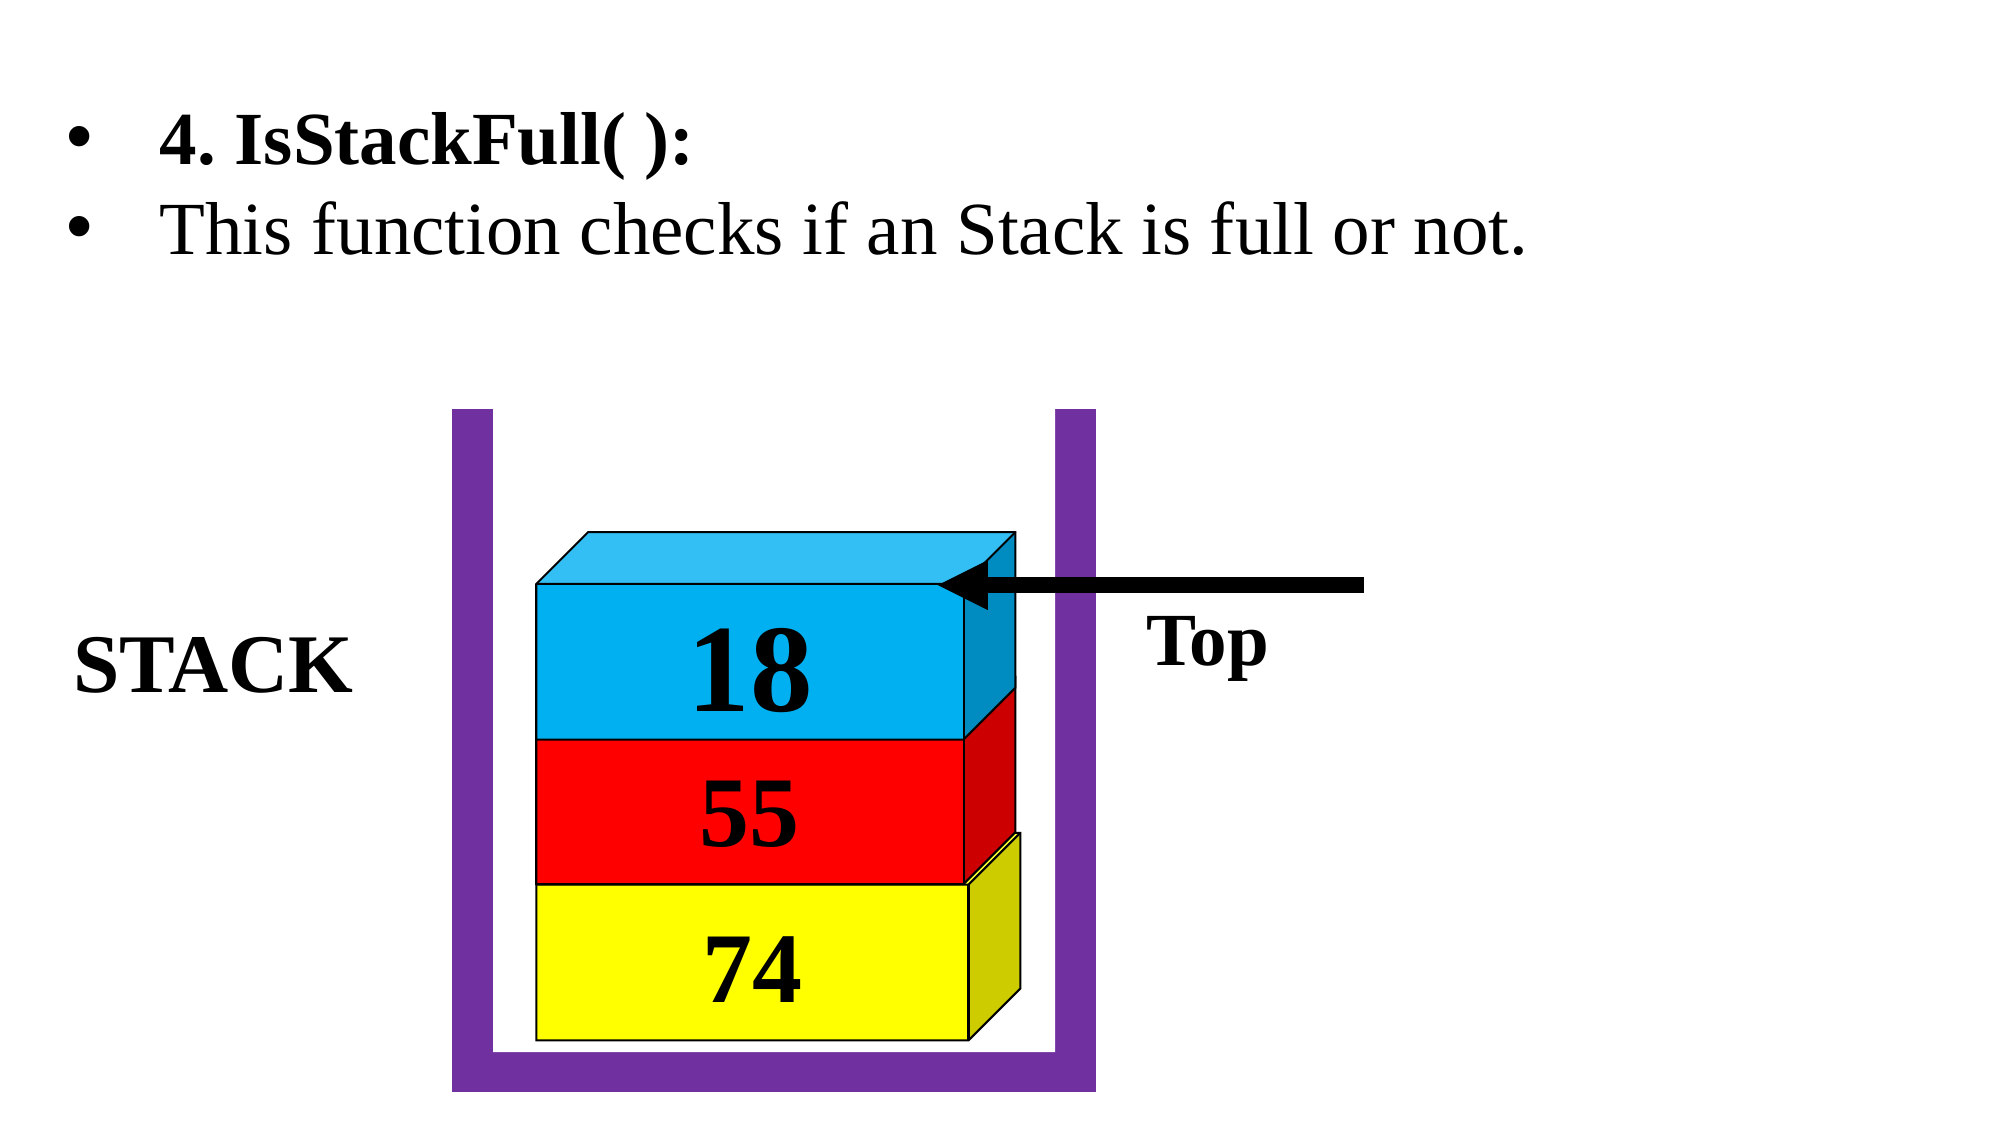

4. IsStackFull( ):
This function checks if an Stack is full or not.

18
Top
STACK
55
74